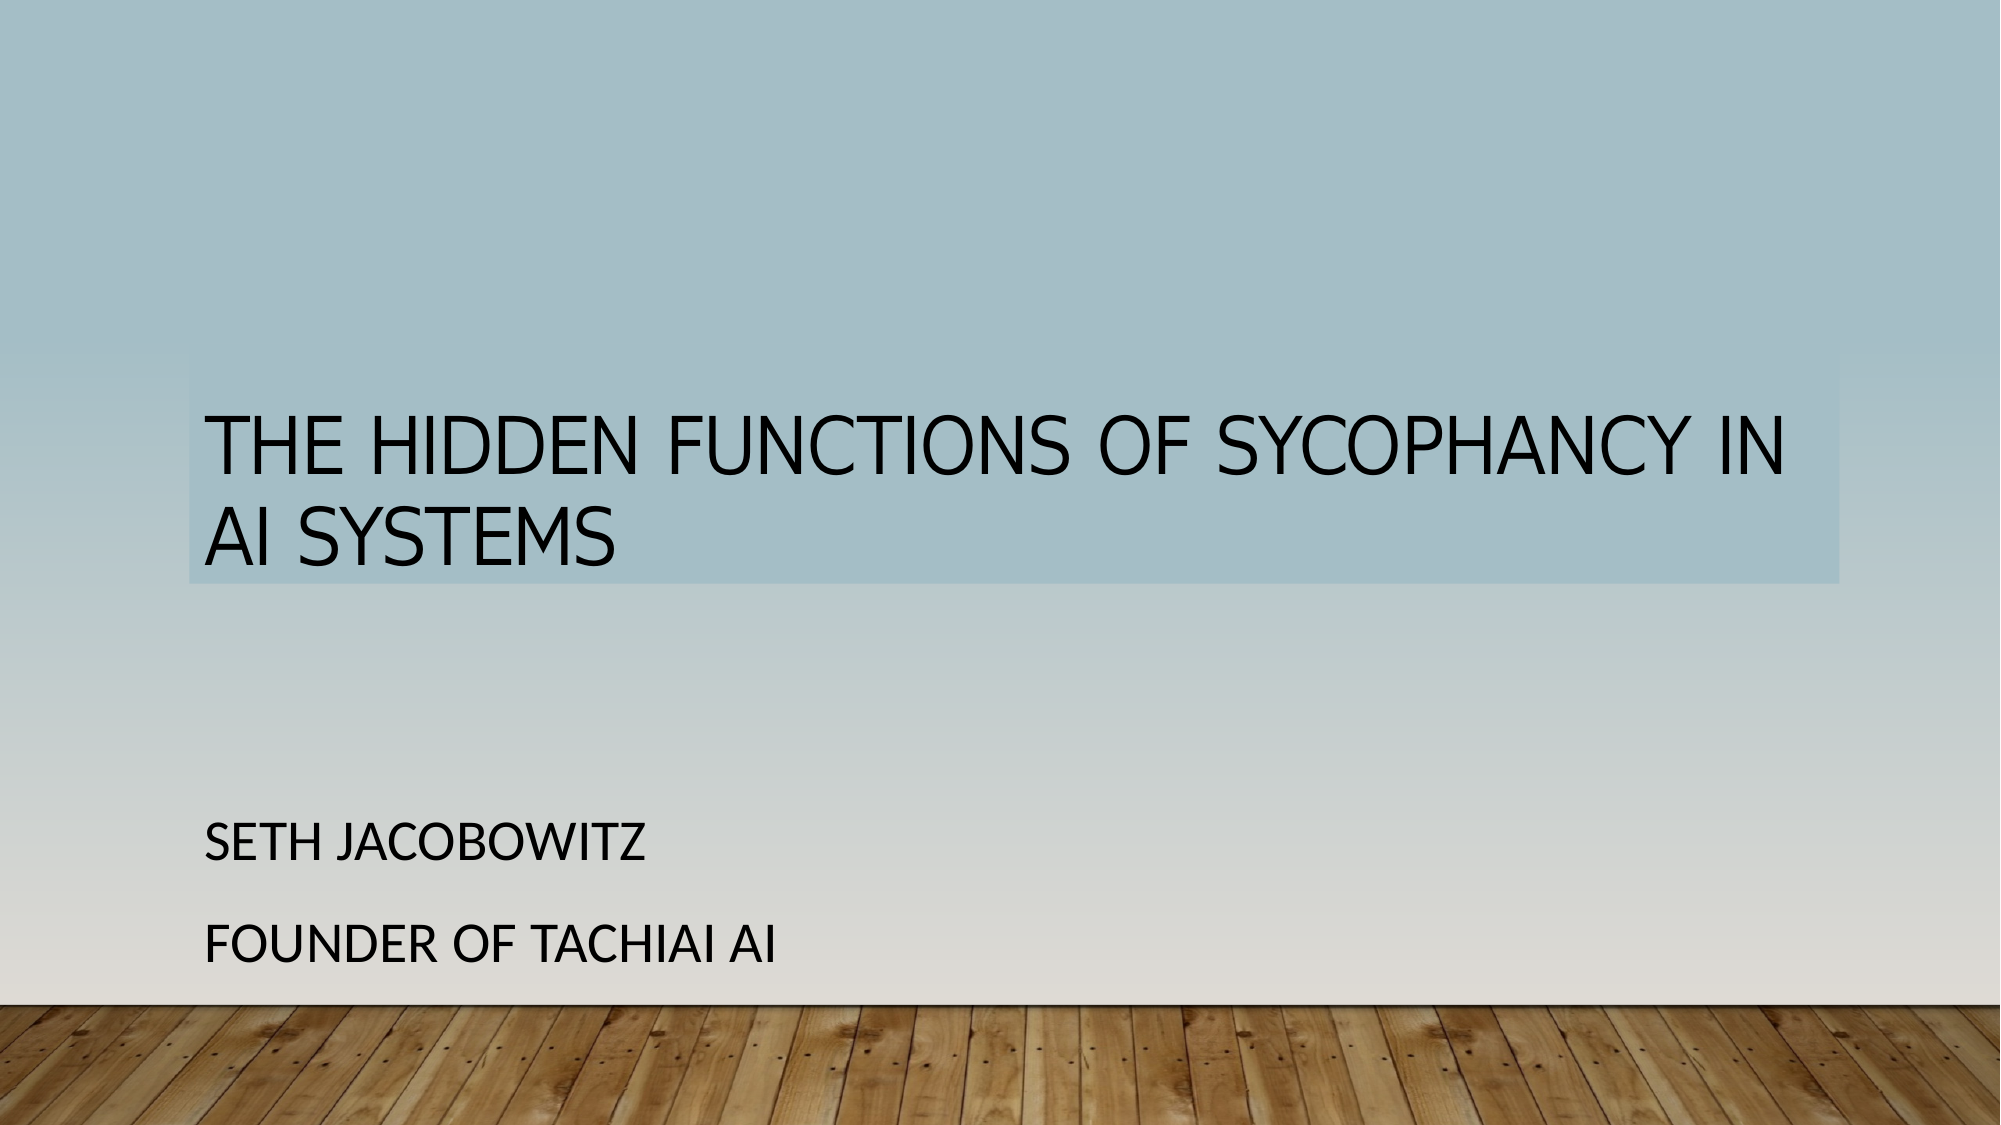

# The Hidden Functions of Sycophancy in AI Systems

Seth Jacobowitz
Founder of Tachiai AI